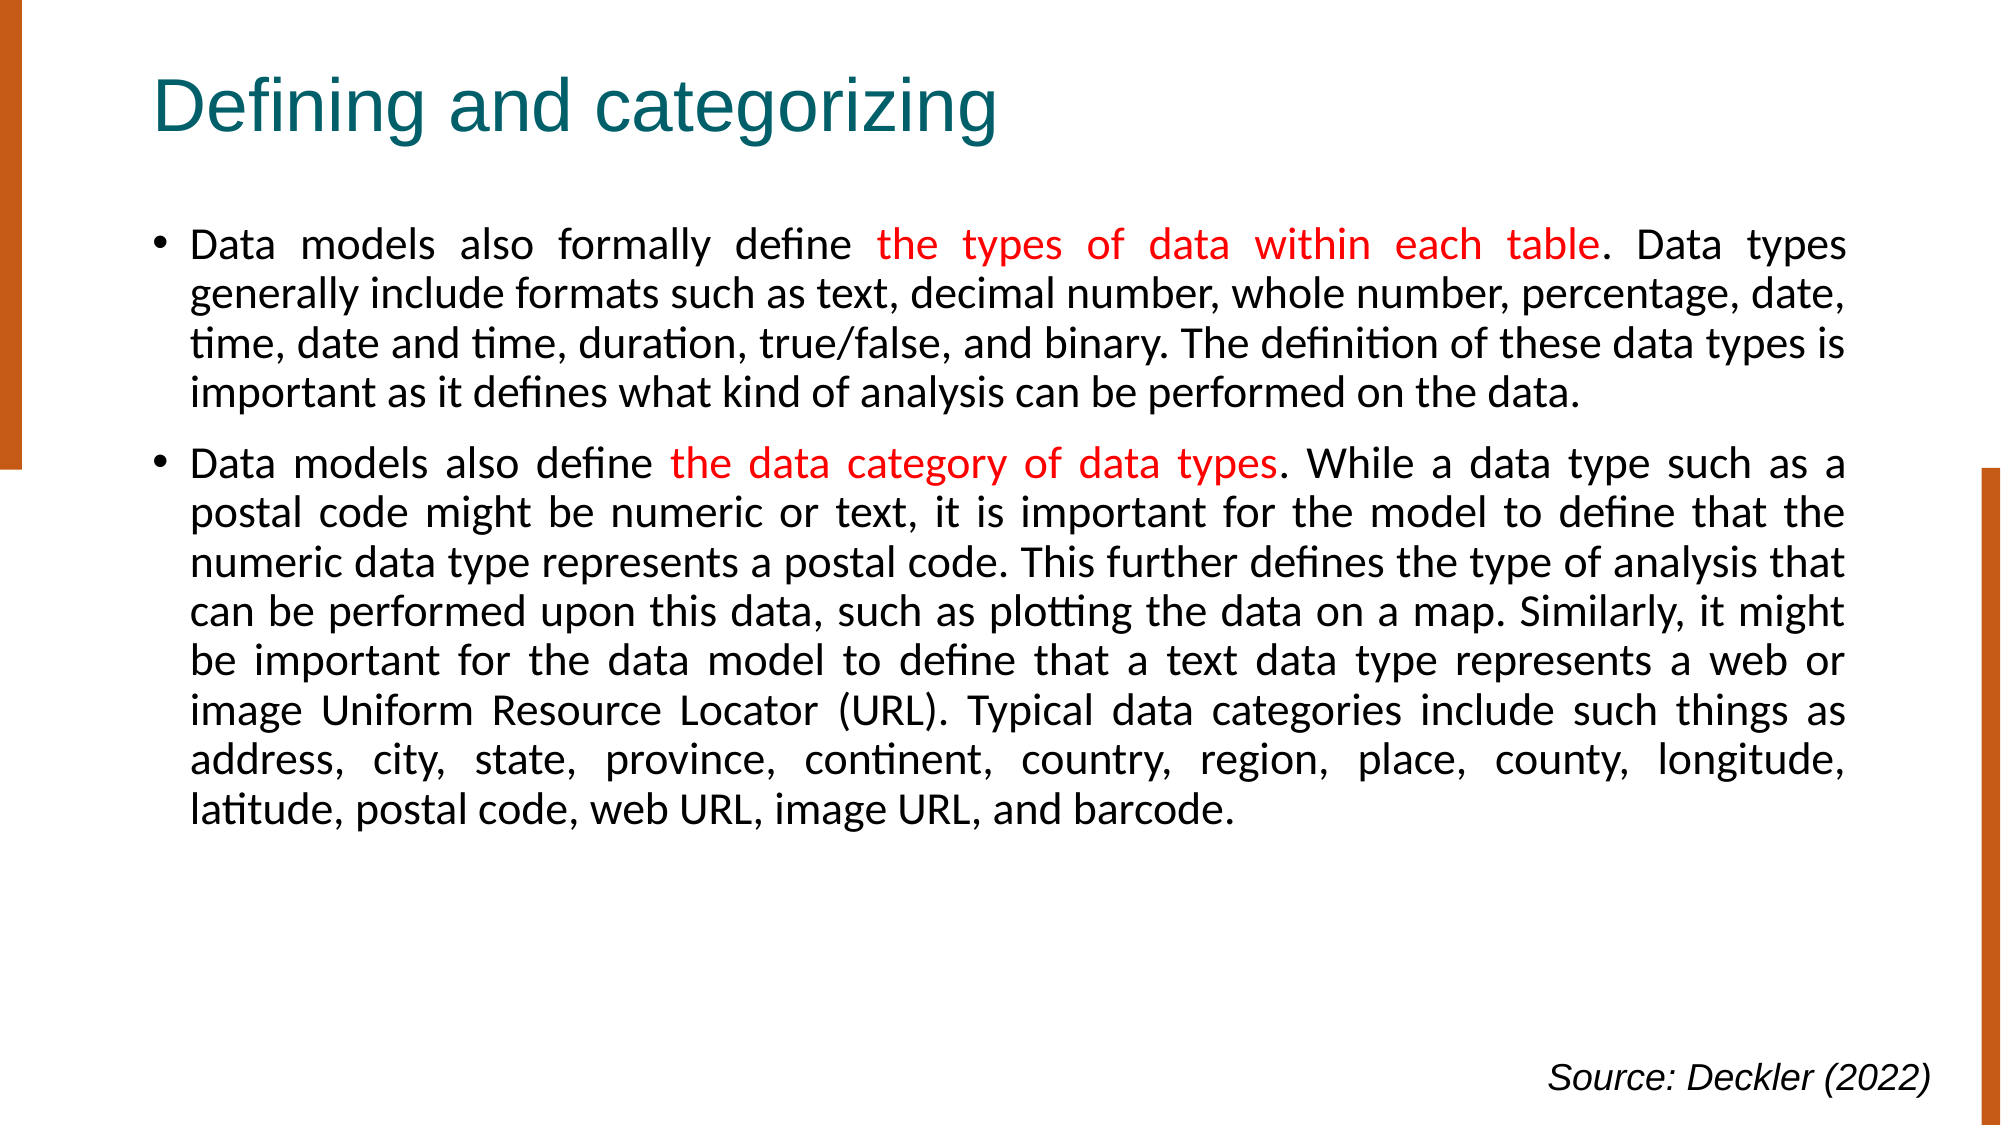

# Defining and categorizing
Data models also formally define the types of data within each table. Data types generally include formats such as text, decimal number, whole number, percentage, date, time, date and time, duration, true/false, and binary. The definition of these data types is important as it defines what kind of analysis can be performed on the data.
Data models also define the data category of data types. While a data type such as a postal code might be numeric or text, it is important for the model to define that the numeric data type represents a postal code. This further defines the type of analysis that can be performed upon this data, such as plotting the data on a map. Similarly, it might be important for the data model to define that a text data type represents a web or image Uniform Resource Locator (URL). Typical data categories include such things as address, city, state, province, continent, country, region, place, county, longitude, latitude, postal code, web URL, image URL, and barcode.
Source: Deckler (2022)